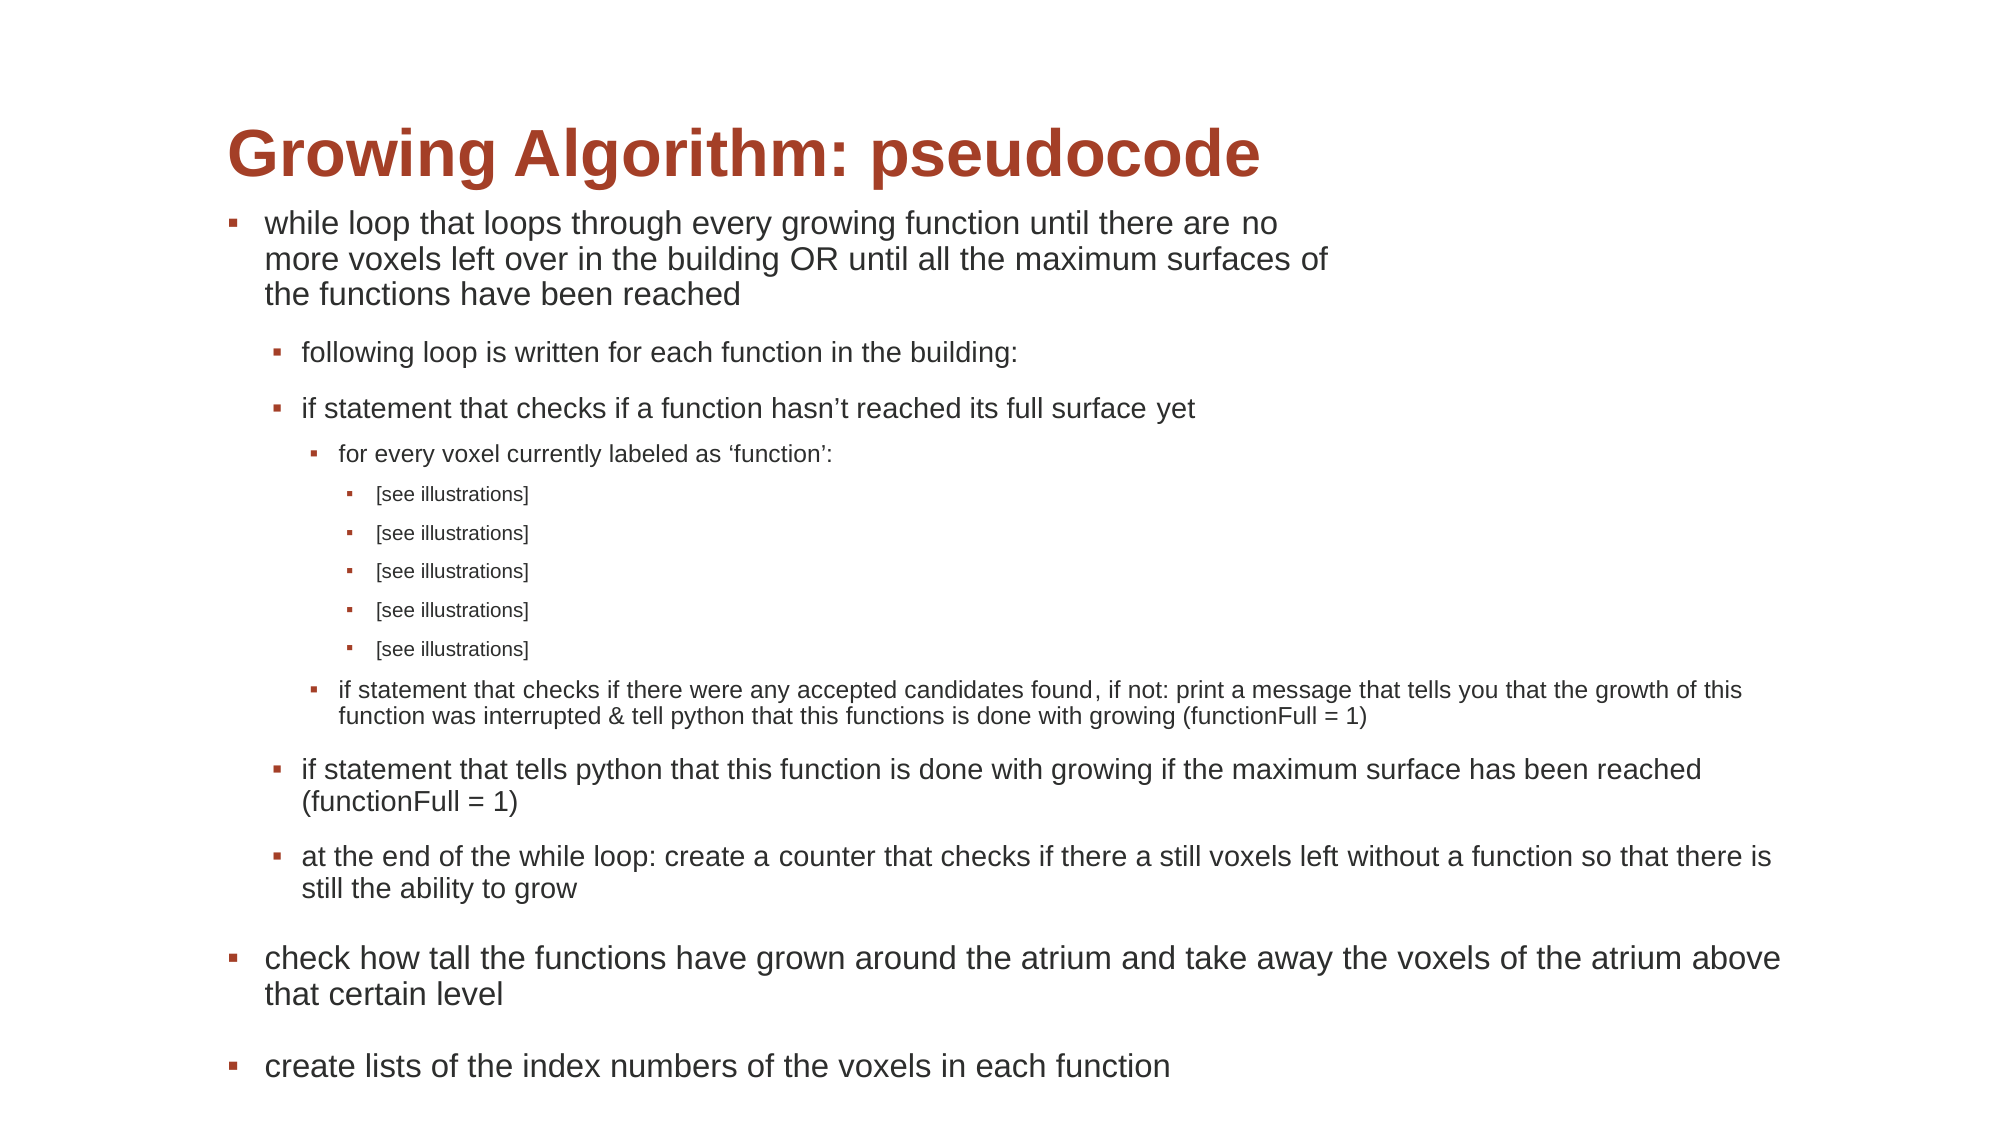

# Growing Algorithm: pseudocode
while loop that loops through every growing function until there are no
more voxels left over in the building OR until all the maximum surfaces of
the functions have been reached
following loop is written for each function in the building:
if statement that checks if a function hasn’t reached its full surface yet
for every voxel currently labeled as ‘function’:
[see illustrations]
[see illustrations]
[see illustrations]
[see illustrations]
[see illustrations]
if statement that checks if there were any accepted candidates found, if not: print a message that tells you that the growth of this function was interrupted & tell python that this functions is done with growing (functionFull = 1)
if statement that tells python that this function is done with growing if the maximum surface has been reached (functionFull = 1)
at the end of the while loop: create a counter that checks if there a still voxels left without a function so that there is still the ability to grow
check how tall the functions have grown around the atrium and take away the voxels of the atrium above that certain level
create lists of the index numbers of the voxels in each function